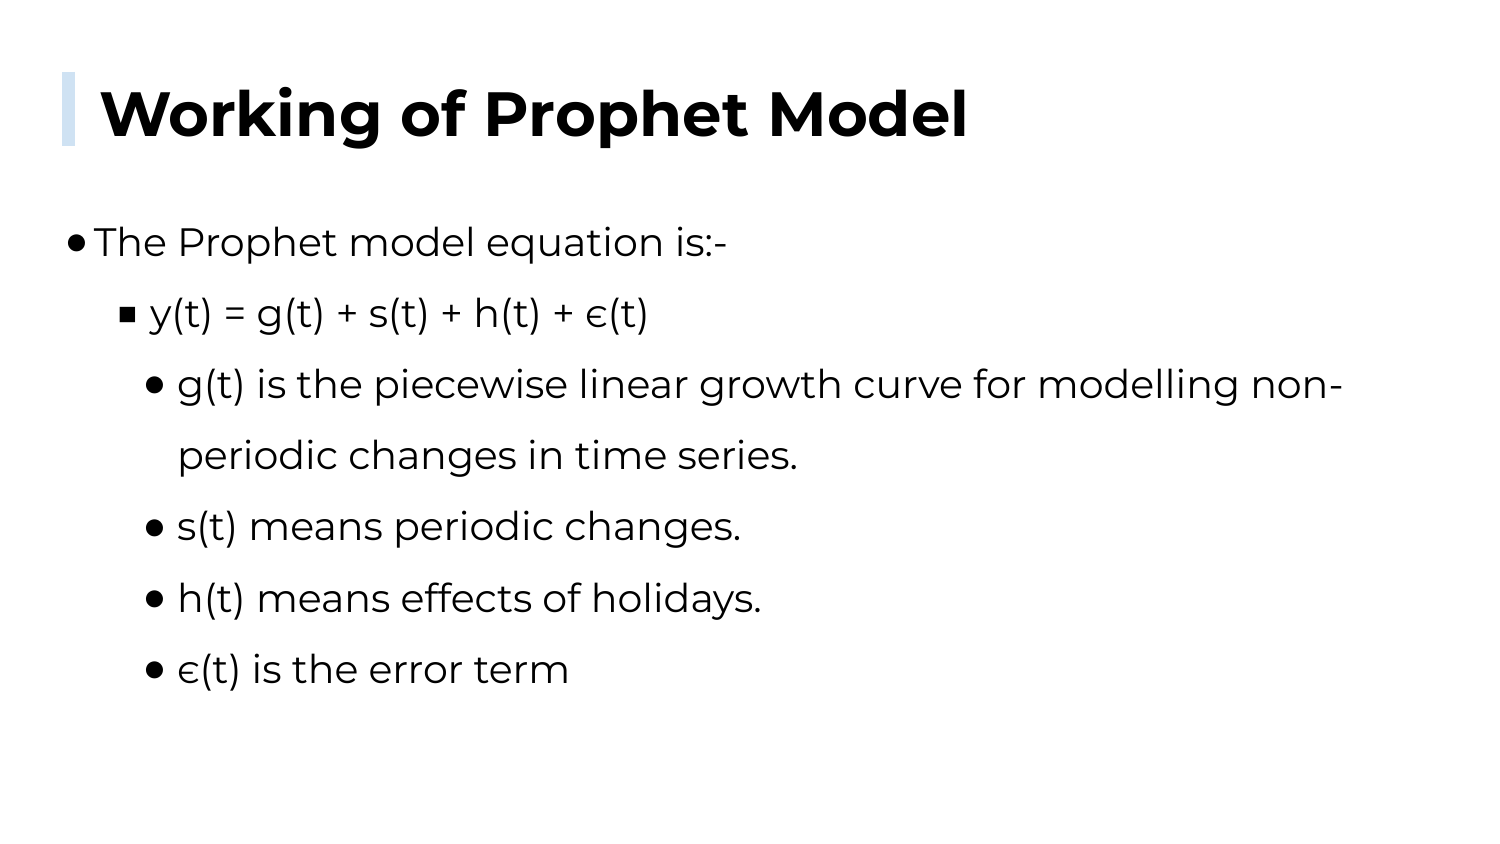

Working of Prophet Model
The Prophet model equation is:-
y(t) = g(t) + s(t) + h(t) + є(t)
g(t) is the piecewise linear growth curve for modelling non-periodic changes in time series.
s(t) means periodic changes.
h(t) means effects of holidays.
є(t) is the error term